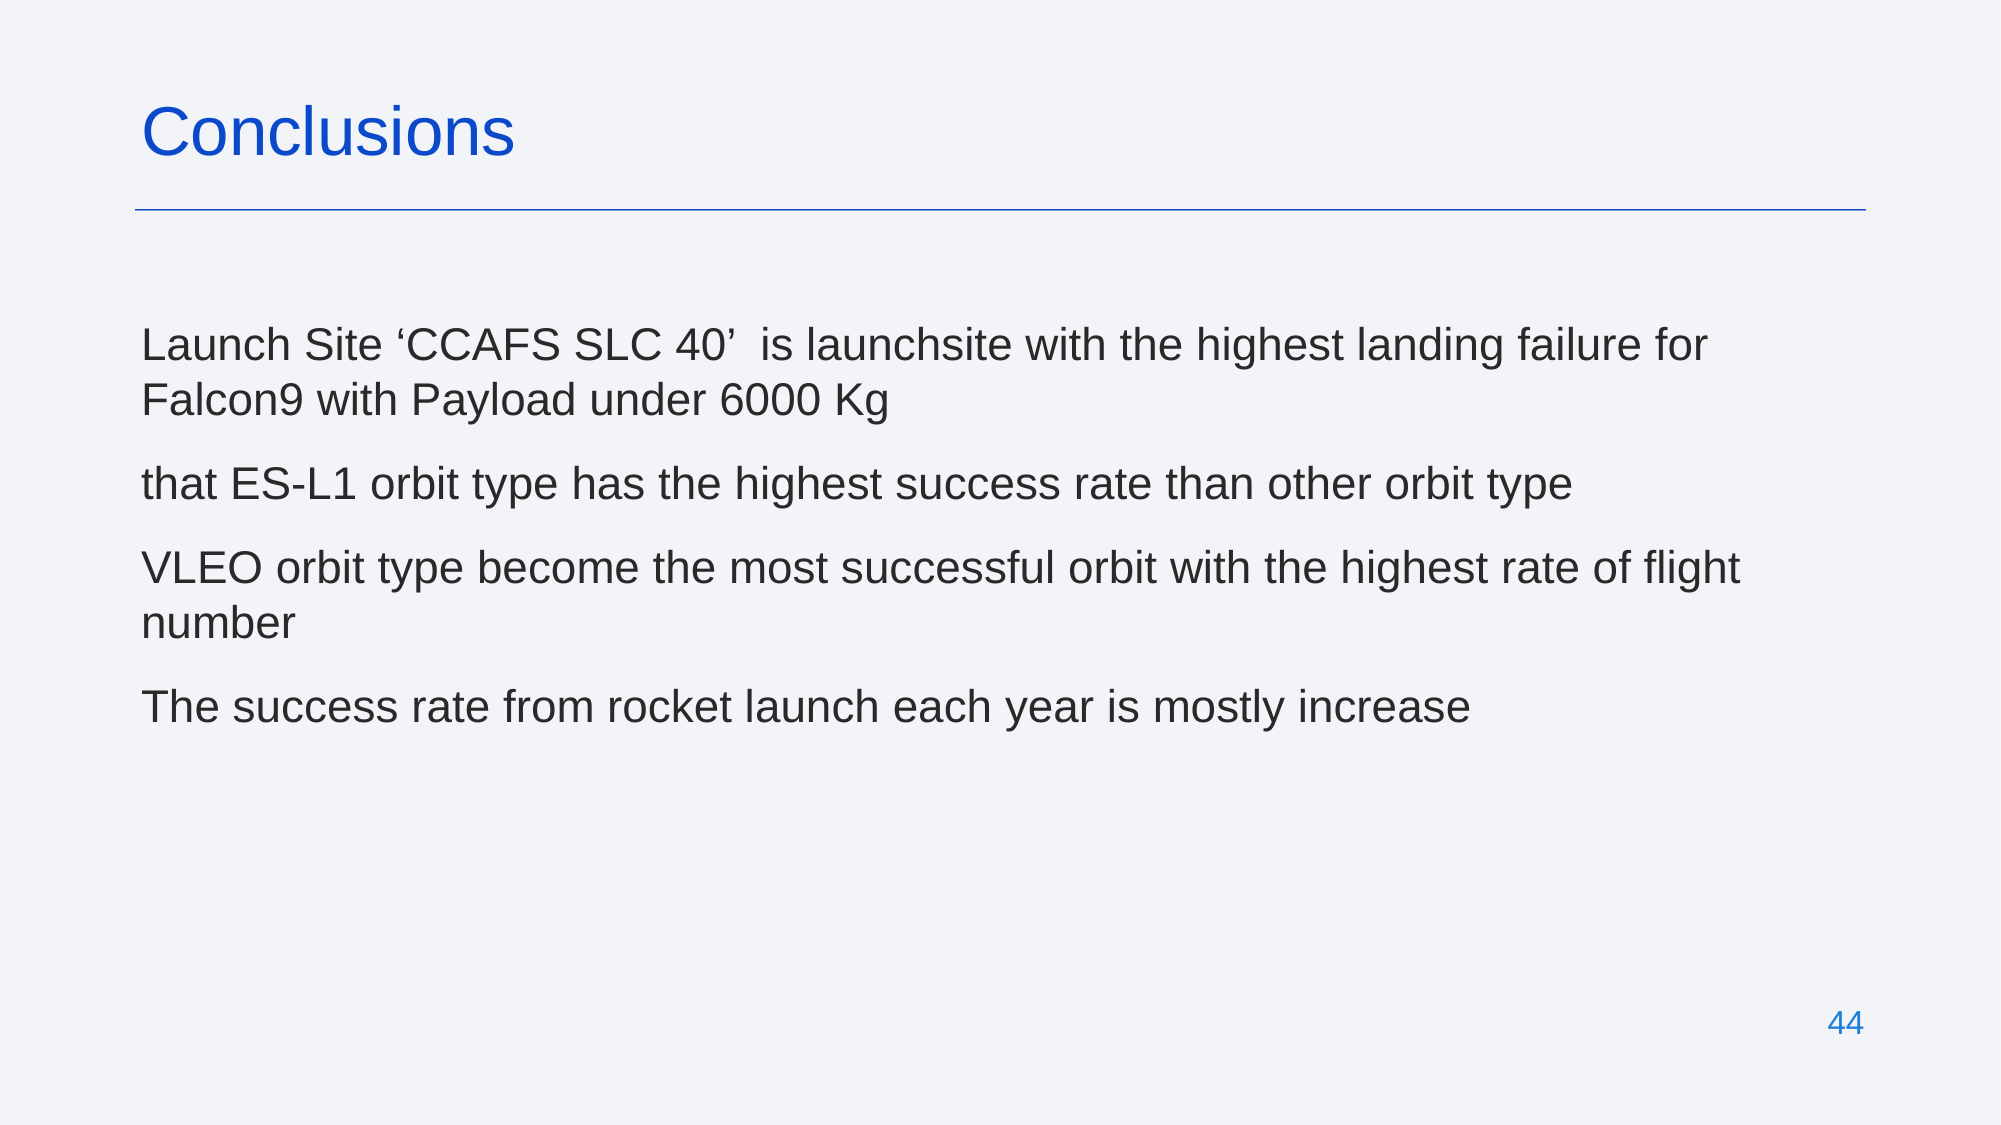

Conclusions
Launch Site ‘CCAFS SLC 40’  is launchsite with the highest landing failure for Falcon9 with Payload under 6000 Kg
that ES-L1 orbit type has the highest success rate than other orbit type
VLEO orbit type become the most successful orbit with the highest rate of flight number
The success rate from rocket launch each year is mostly increase
44